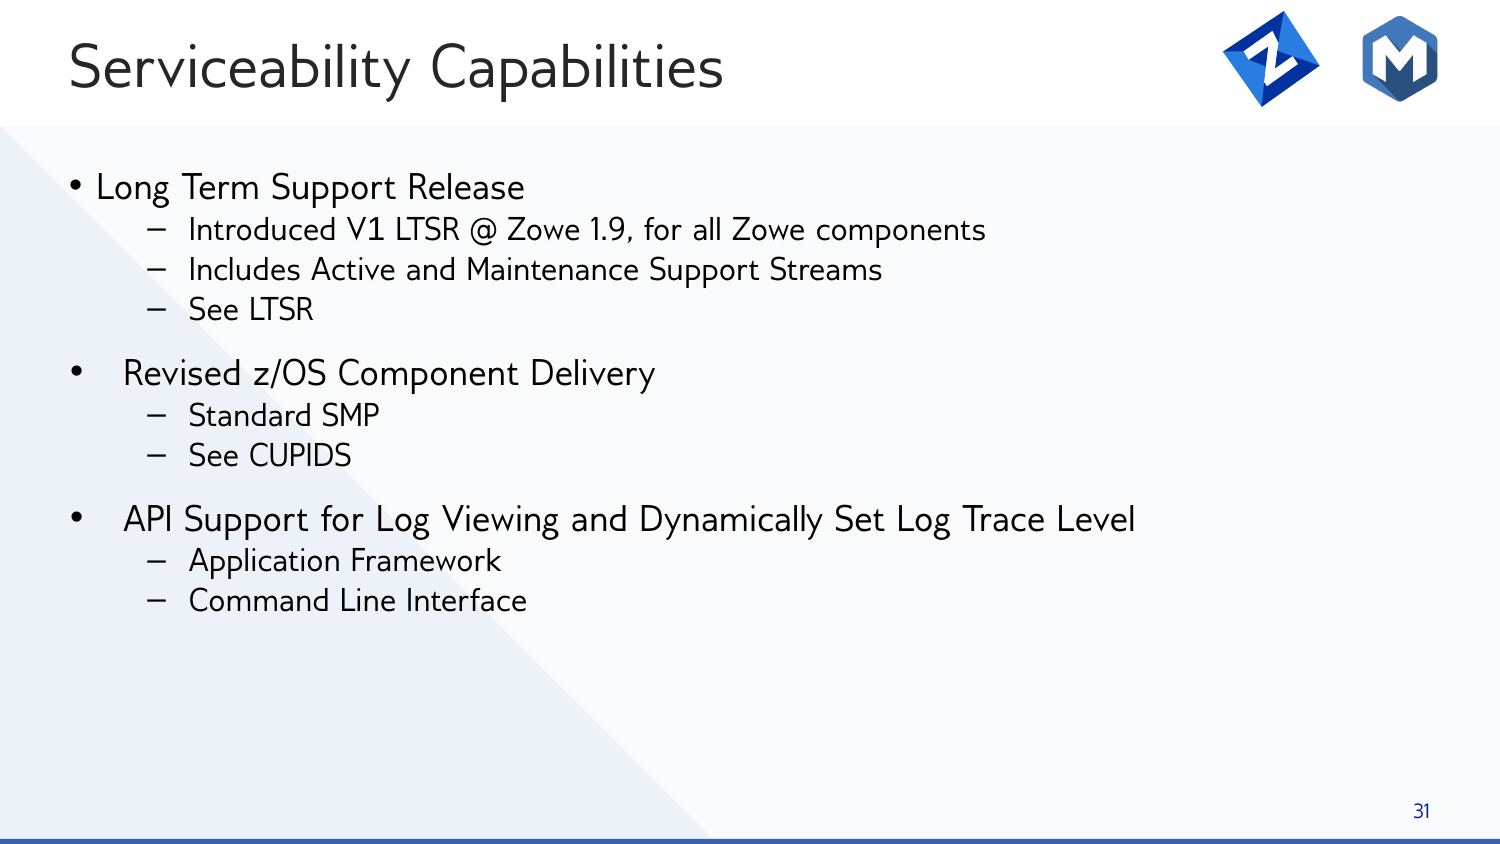

# Serviceability Capabilities
Long Term Support Release
Introduced V1 LTSR @ Zowe 1.9, for all Zowe components
Includes Active and Maintenance Support Streams
See LTSR
Revised z/OS Component Delivery
Standard SMP
See CUPIDS
API Support for Log Viewing and Dynamically Set Log Trace Level
Application Framework
Command Line Interface

31